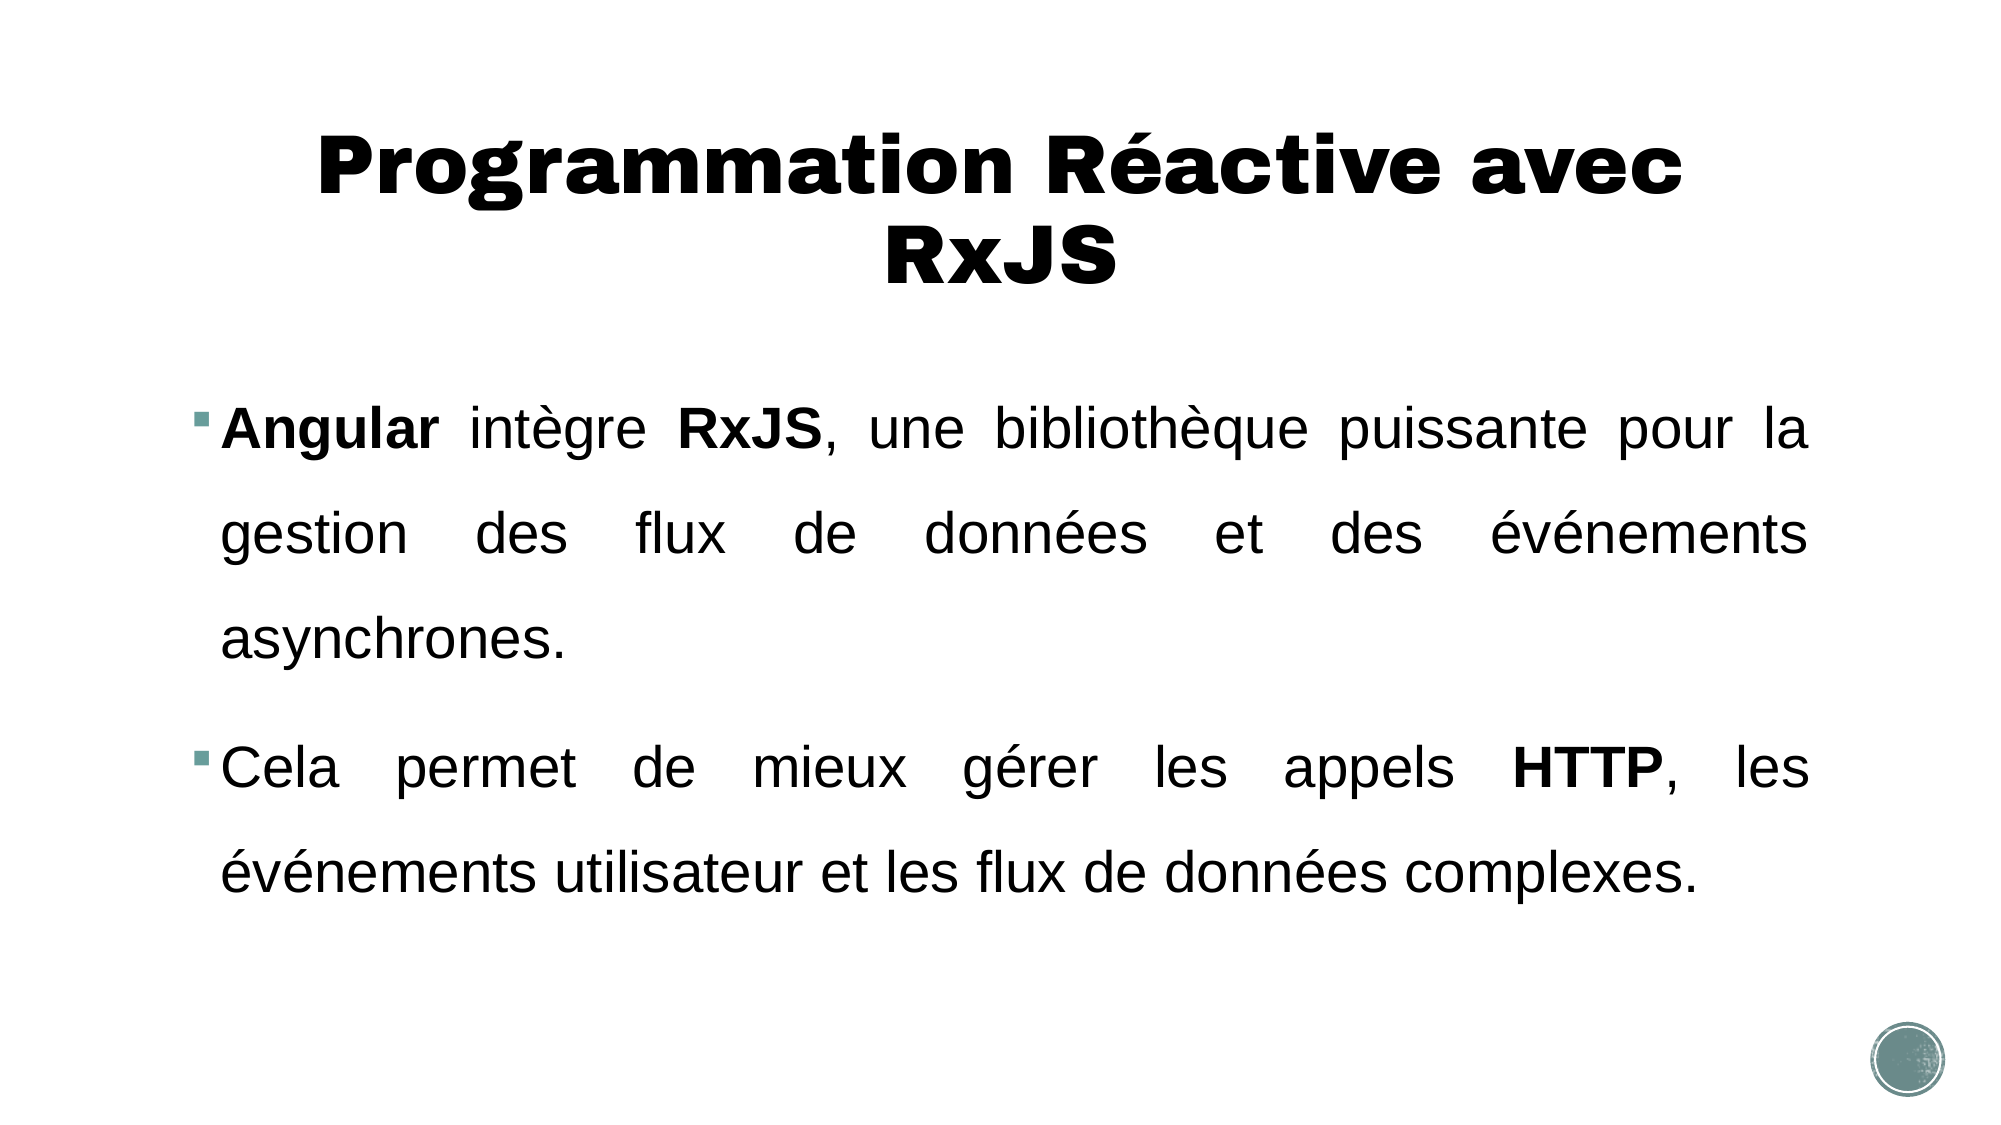

# Programmation Réactive avec RxJS
Angular intègre RxJS, une bibliothèque puissante pour la gestion des flux de données et des événements asynchrones.
Cela permet de mieux gérer les appels HTTP, les événements utilisateur et les flux de données complexes.